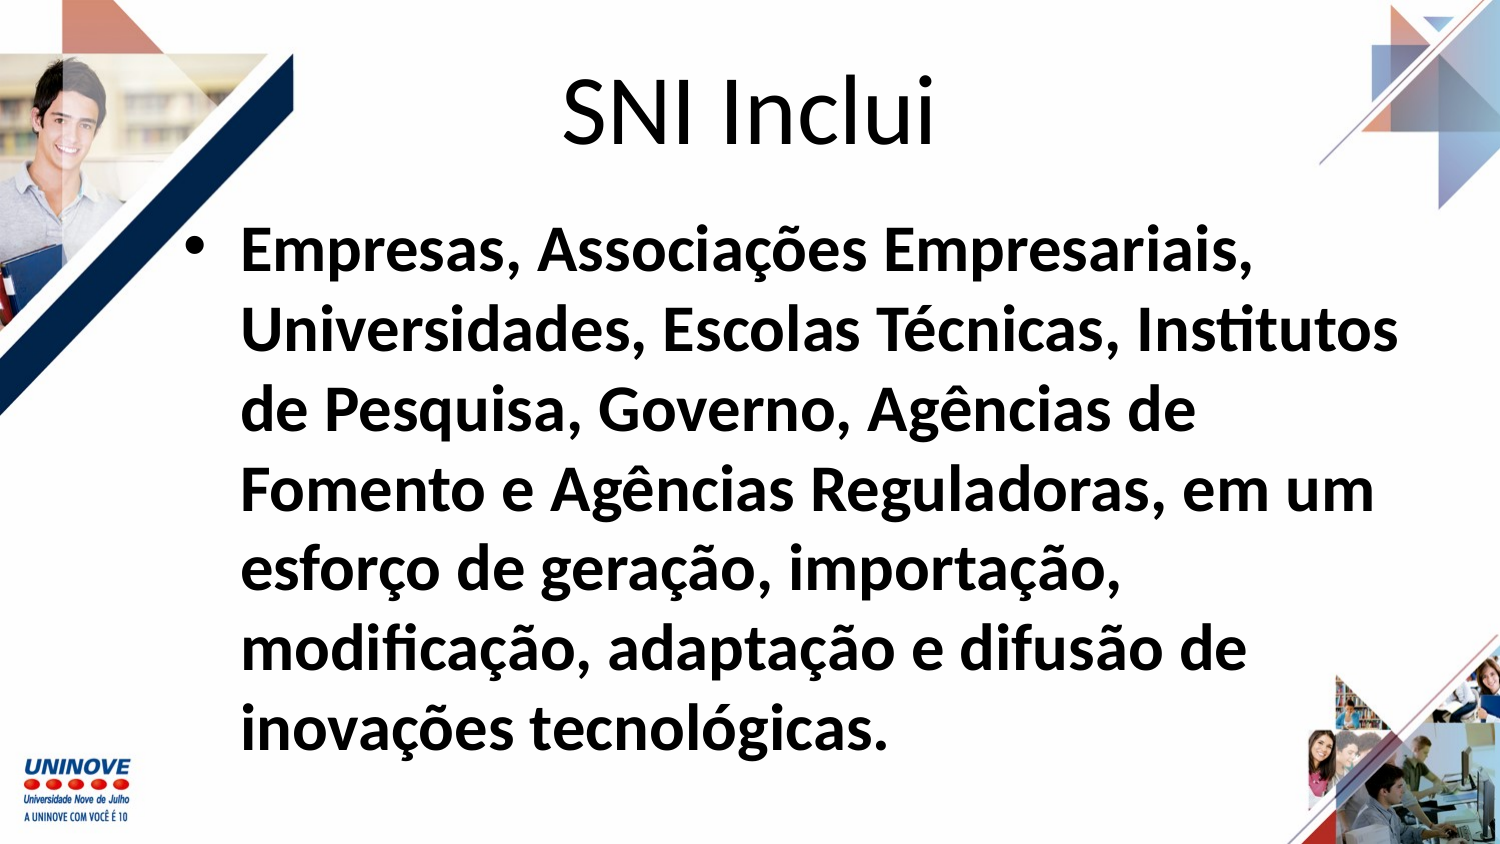

# SNI Inclui
Empresas, Associações Empresariais, Universidades, Escolas Técnicas, Institutos de Pesquisa, Governo, Agências de Fomento e Agências Reguladoras, em um esforço de geração, importação, modificação, adaptação e difusão de inovações tecnológicas.